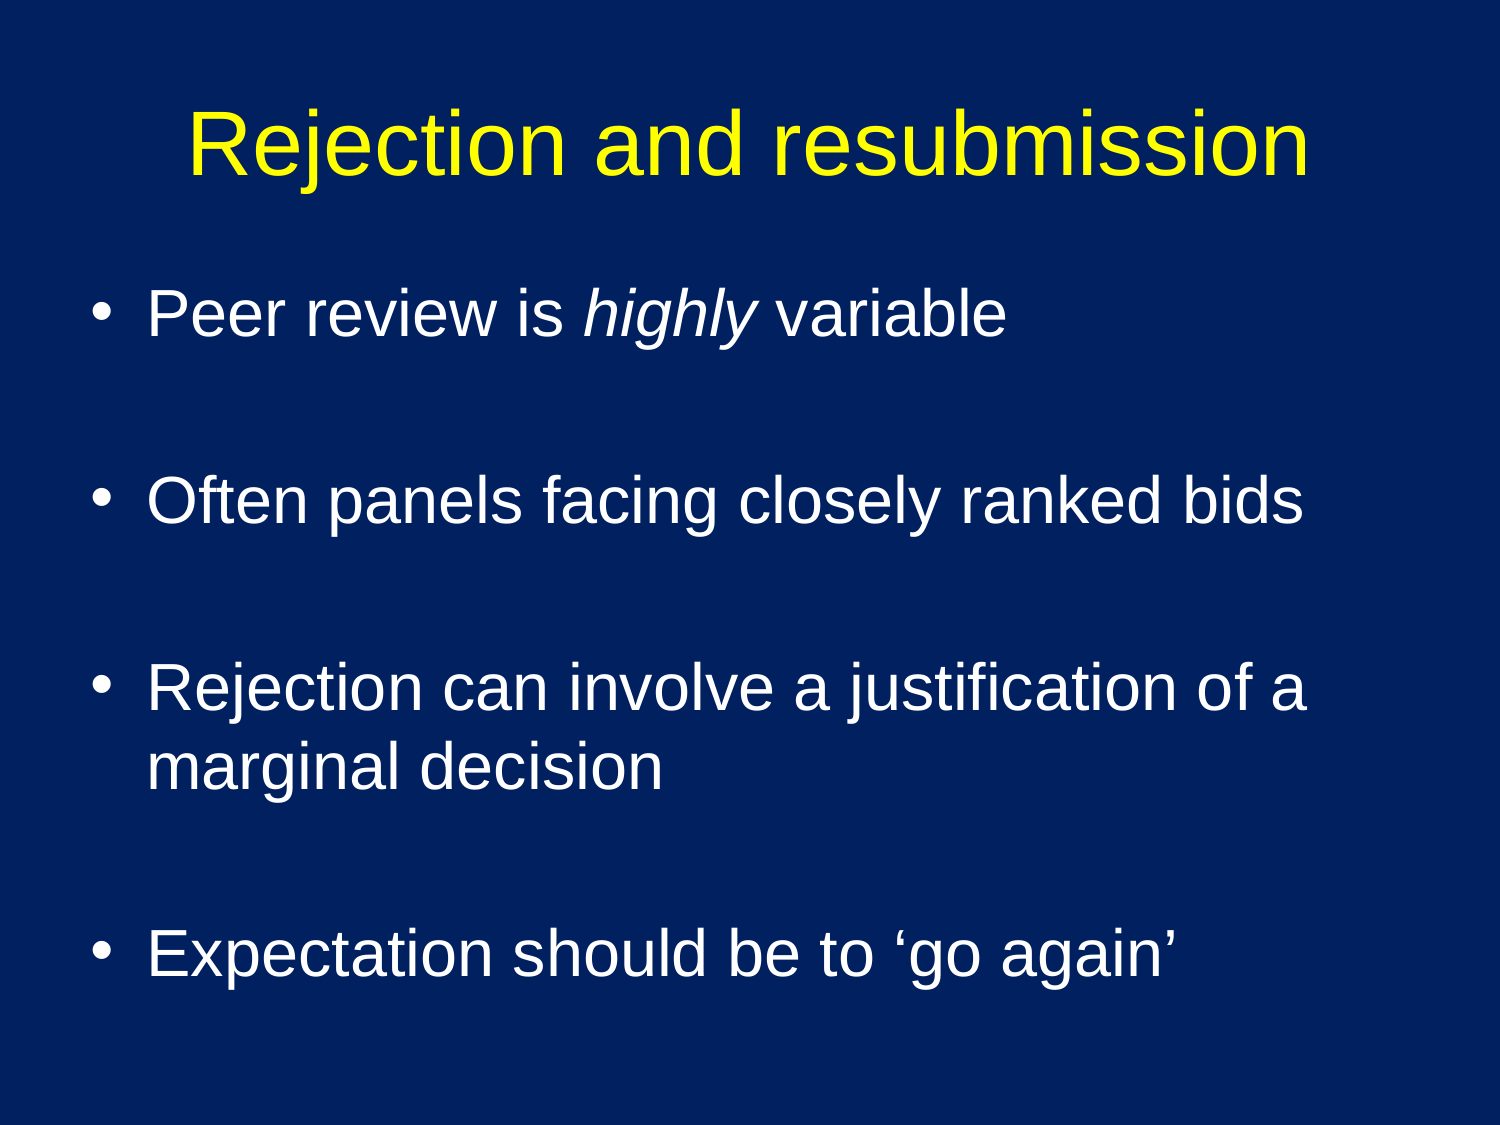

# Rejection and resubmission
Peer review is highly variable

Often panels facing closely ranked bids

Rejection can involve a justification of a marginal decision

Expectation should be to ‘go again’